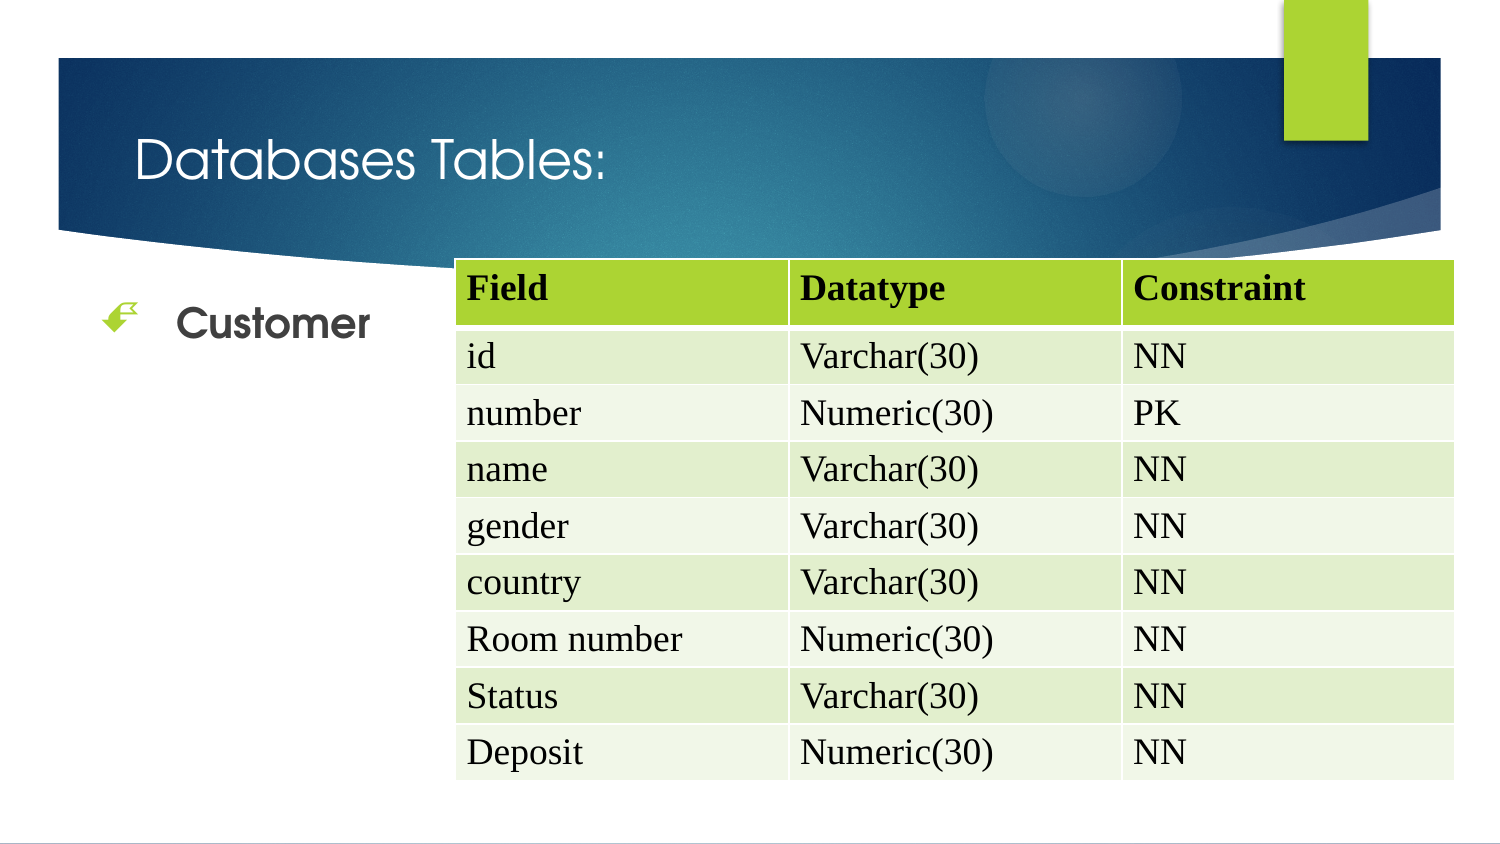

# Databases Tables:

Customer
| Field | Datatype | Constraint |
| --- | --- | --- |
| id | Varchar(30) | NN |
| number | Numeric(30) | PK |
| name | Varchar(30) | NN |
| gender | Varchar(30) | NN |
| country | Varchar(30) | NN |
| Room number | Numeric(30) | NN |
| Status | Varchar(30) | NN |
| Deposit | Numeric(30) | NN |